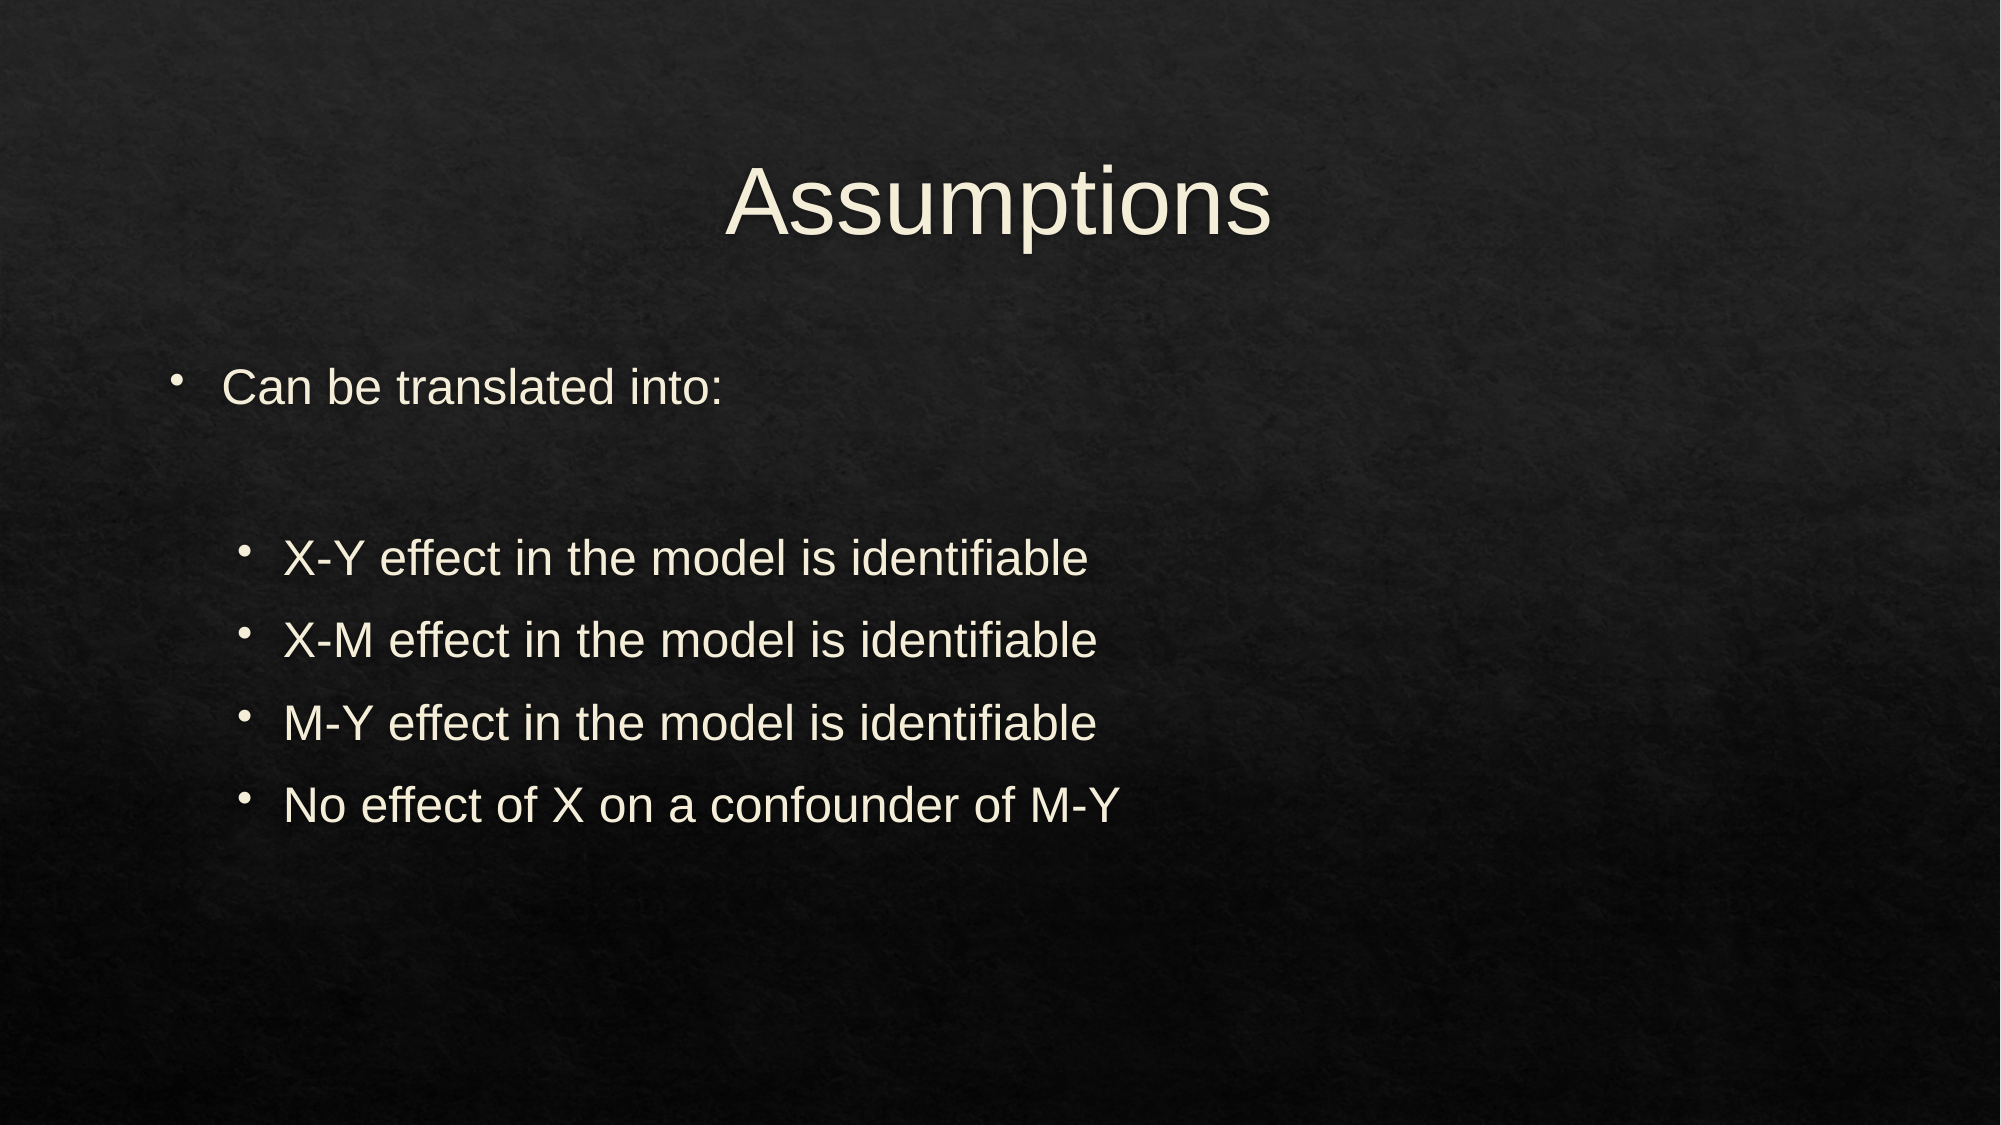

# Assumptions
Can be translated into:

X-Y effect in the model is identifiable
X-M effect in the model is identifiable
M-Y effect in the model is identifiable
No effect of X on a confounder of M-Y